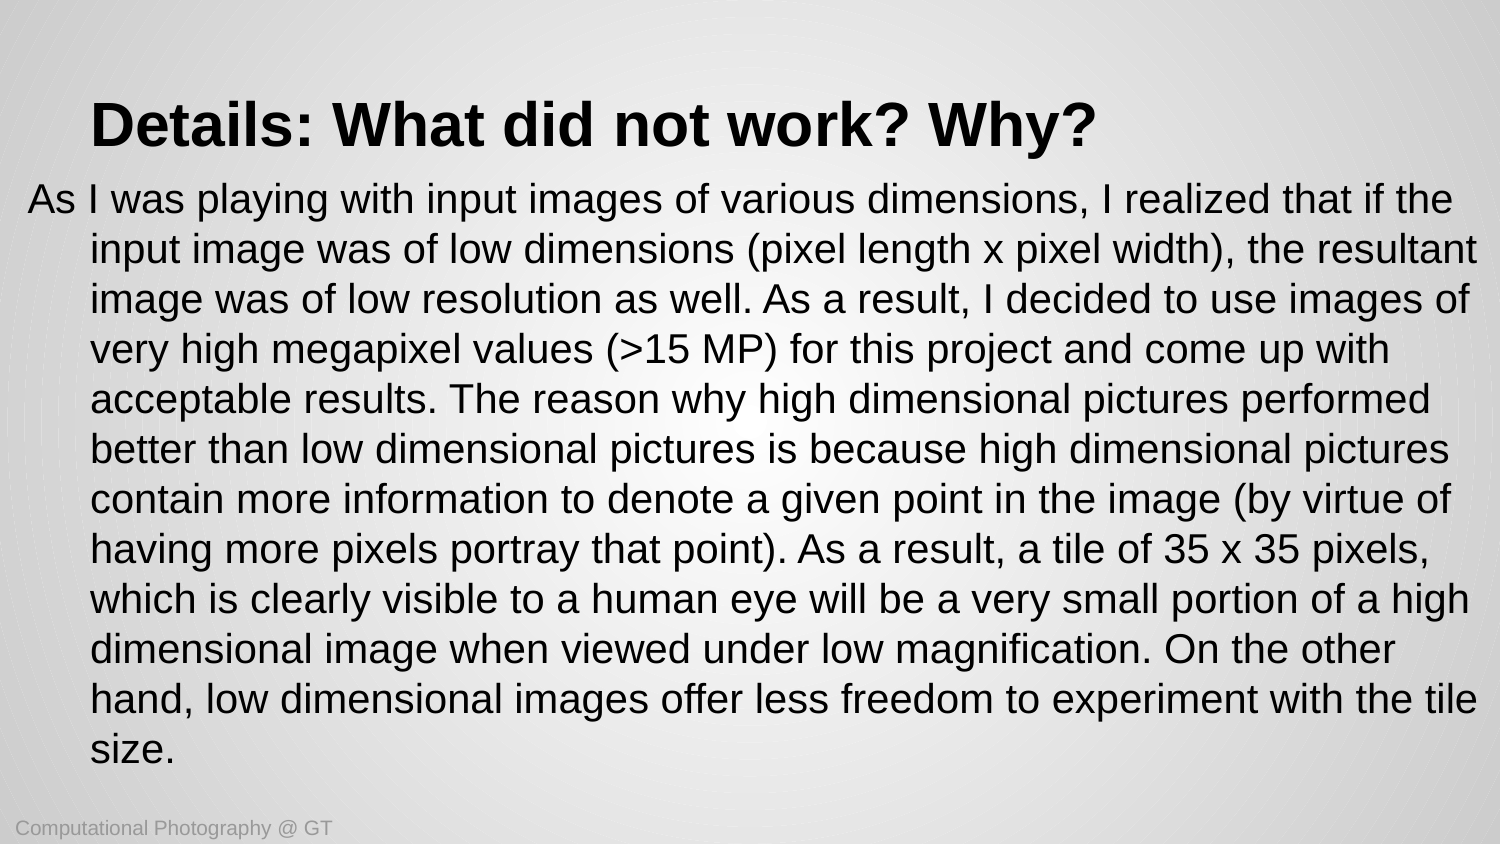

# Details: What did not work? Why?
As I was playing with input images of various dimensions, I realized that if the input image was of low dimensions (pixel length x pixel width), the resultant image was of low resolution as well. As a result, I decided to use images of very high megapixel values (>15 MP) for this project and come up with acceptable results. The reason why high dimensional pictures performed better than low dimensional pictures is because high dimensional pictures contain more information to denote a given point in the image (by virtue of having more pixels portray that point). As a result, a tile of 35 x 35 pixels, which is clearly visible to a human eye will be a very small portion of a high dimensional image when viewed under low magnification. On the other hand, low dimensional images offer less freedom to experiment with the tile size.
Computational Photography @ GT